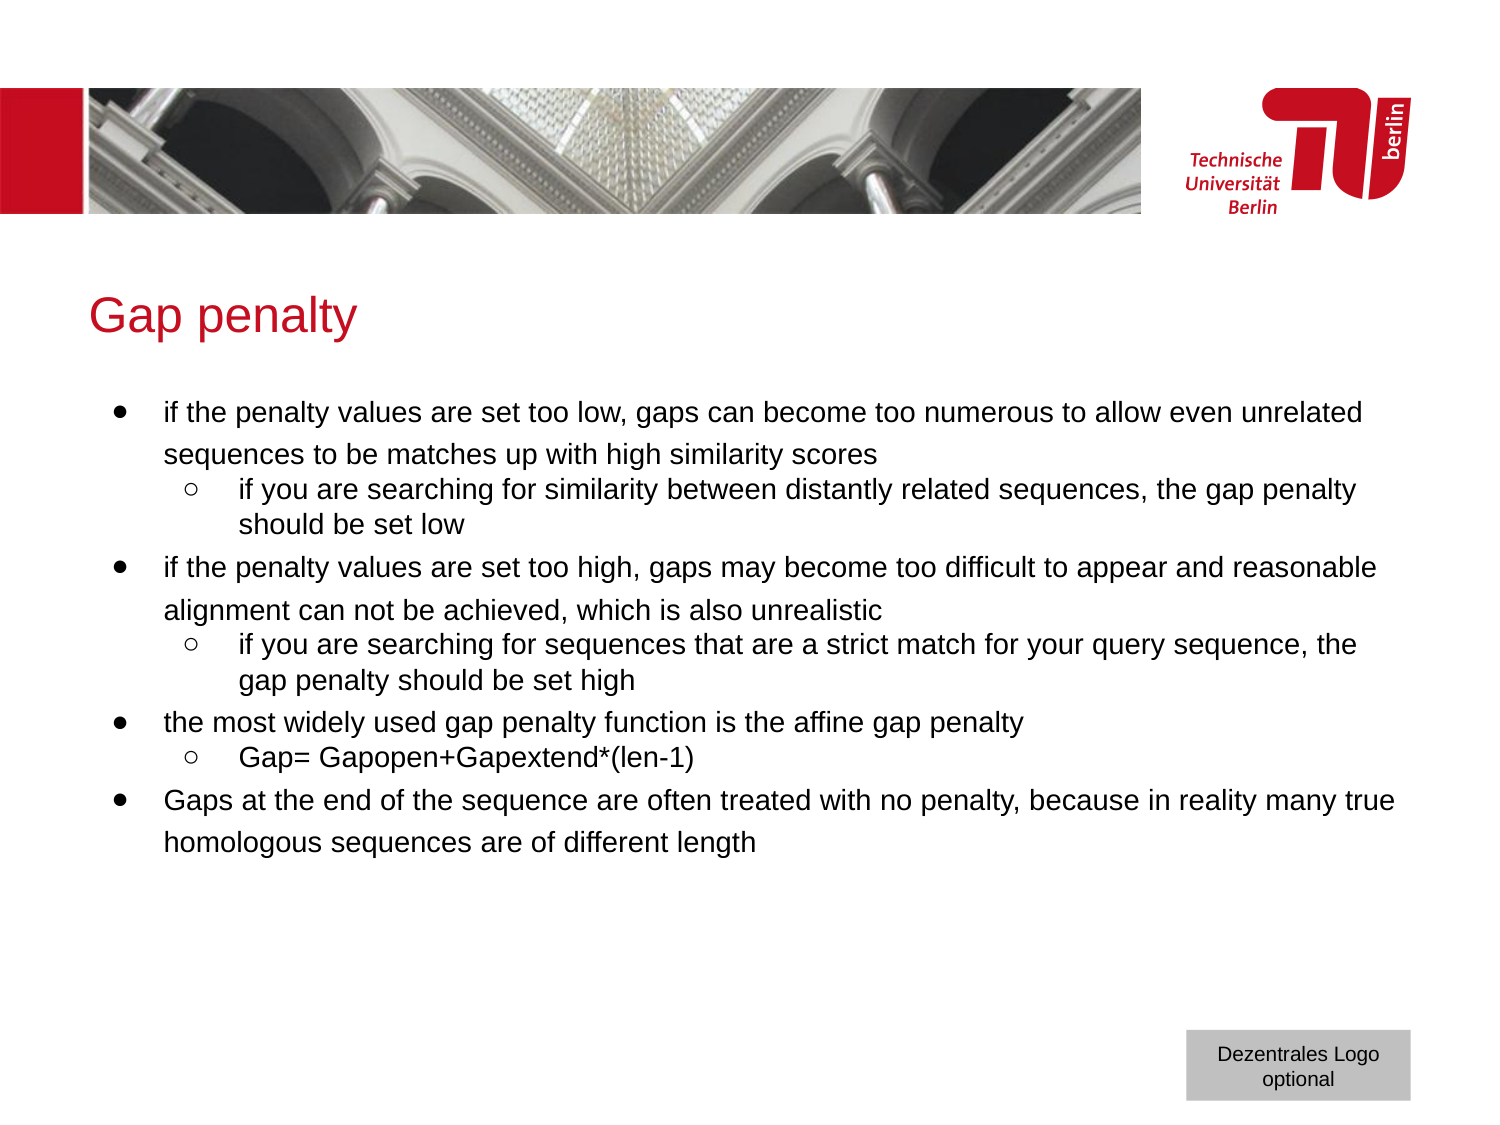

# Gap penalty
if the penalty values are set too low, gaps can become too numerous to allow even unrelated sequences to be matches up with high similarity scores
if you are searching for similarity between distantly related sequences, the gap penalty should be set low
if the penalty values are set too high, gaps may become too difficult to appear and reasonable alignment can not be achieved, which is also unrealistic
if you are searching for sequences that are a strict match for your query sequence, the gap penalty should be set high
the most widely used gap penalty function is the affine gap penalty
Gap= Gapopen+Gapextend*(len-1)
Gaps at the end of the sequence are often treated with no penalty, because in reality many true homologous sequences are of different length